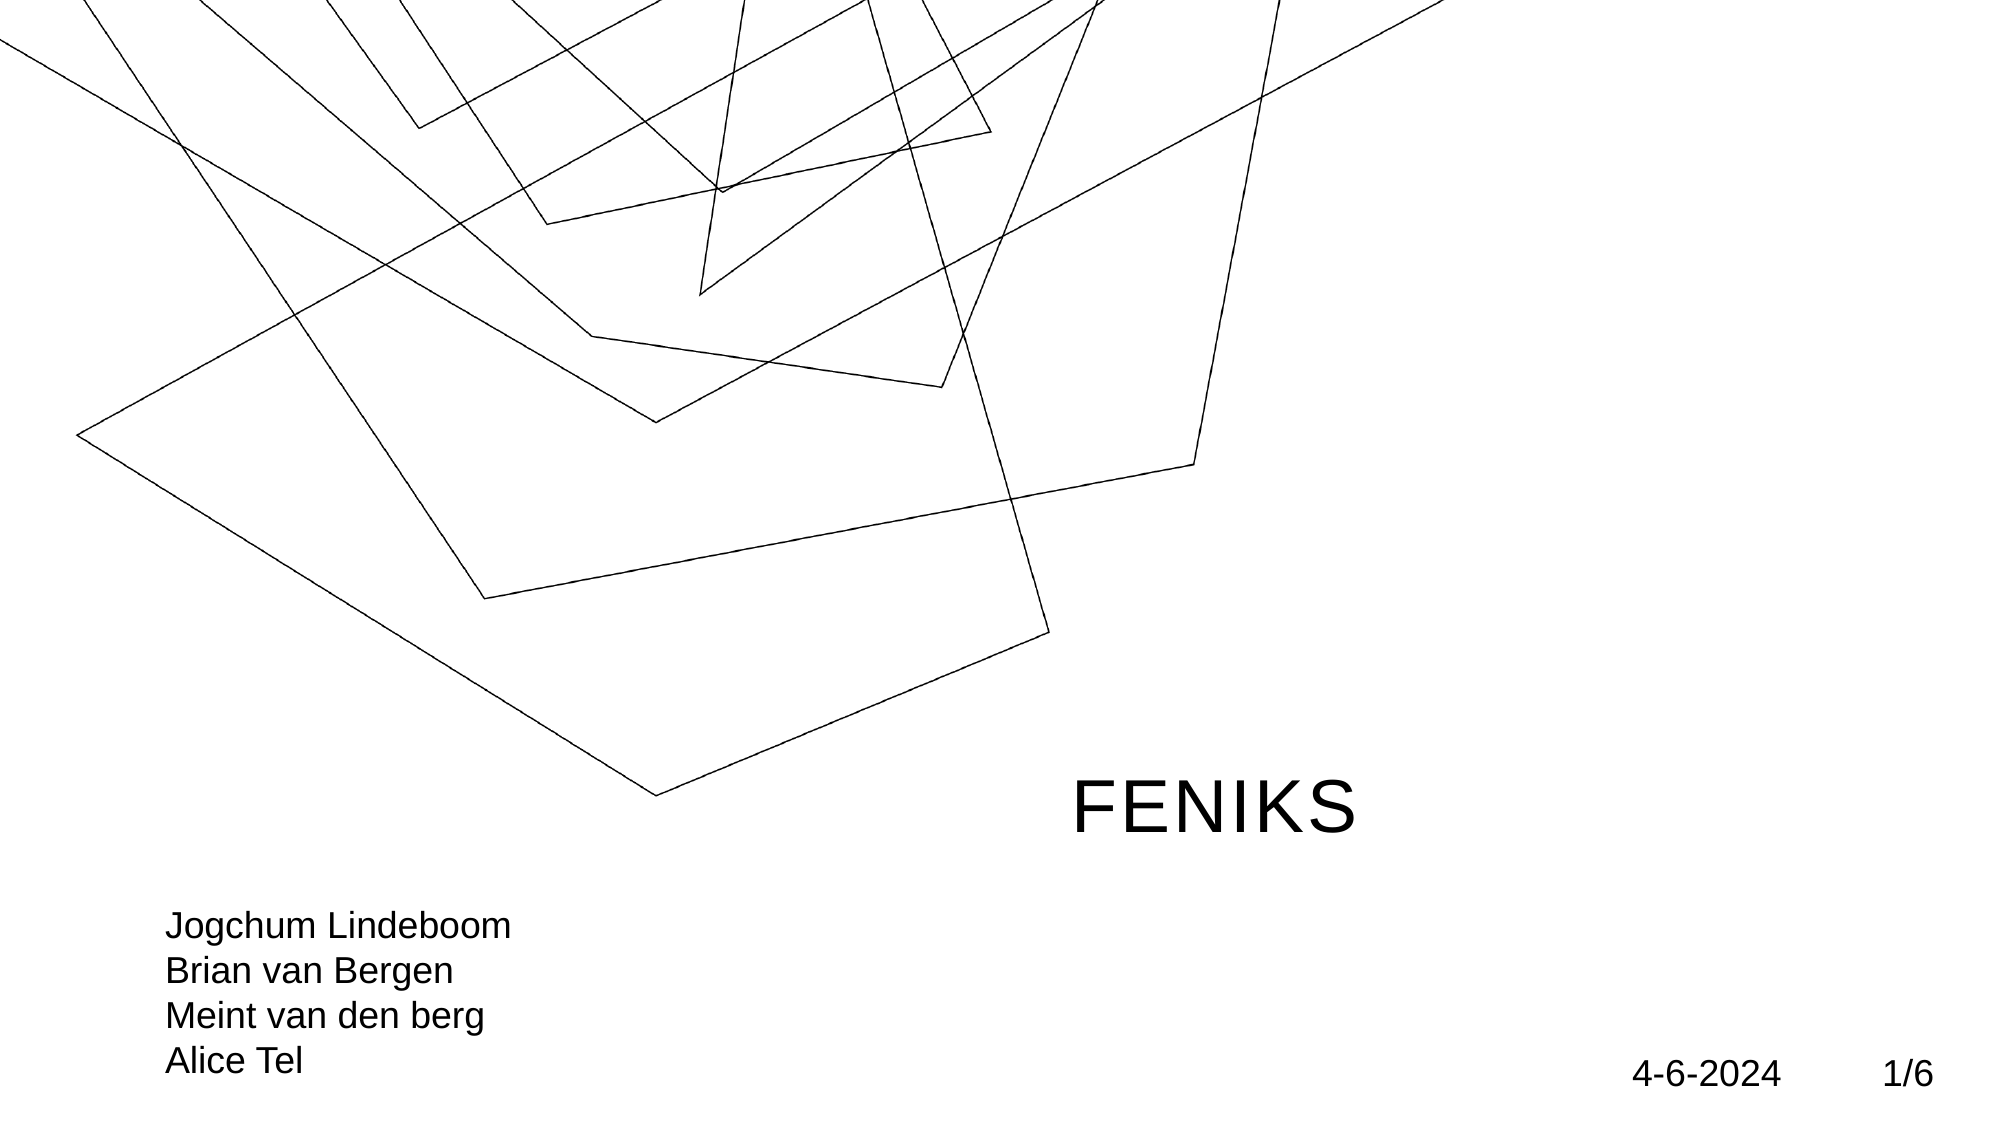

# Feniks
Jogchum Lindeboom
Brian van Bergen
Meint van den berg
Alice Tel

4-6-2024
1/6